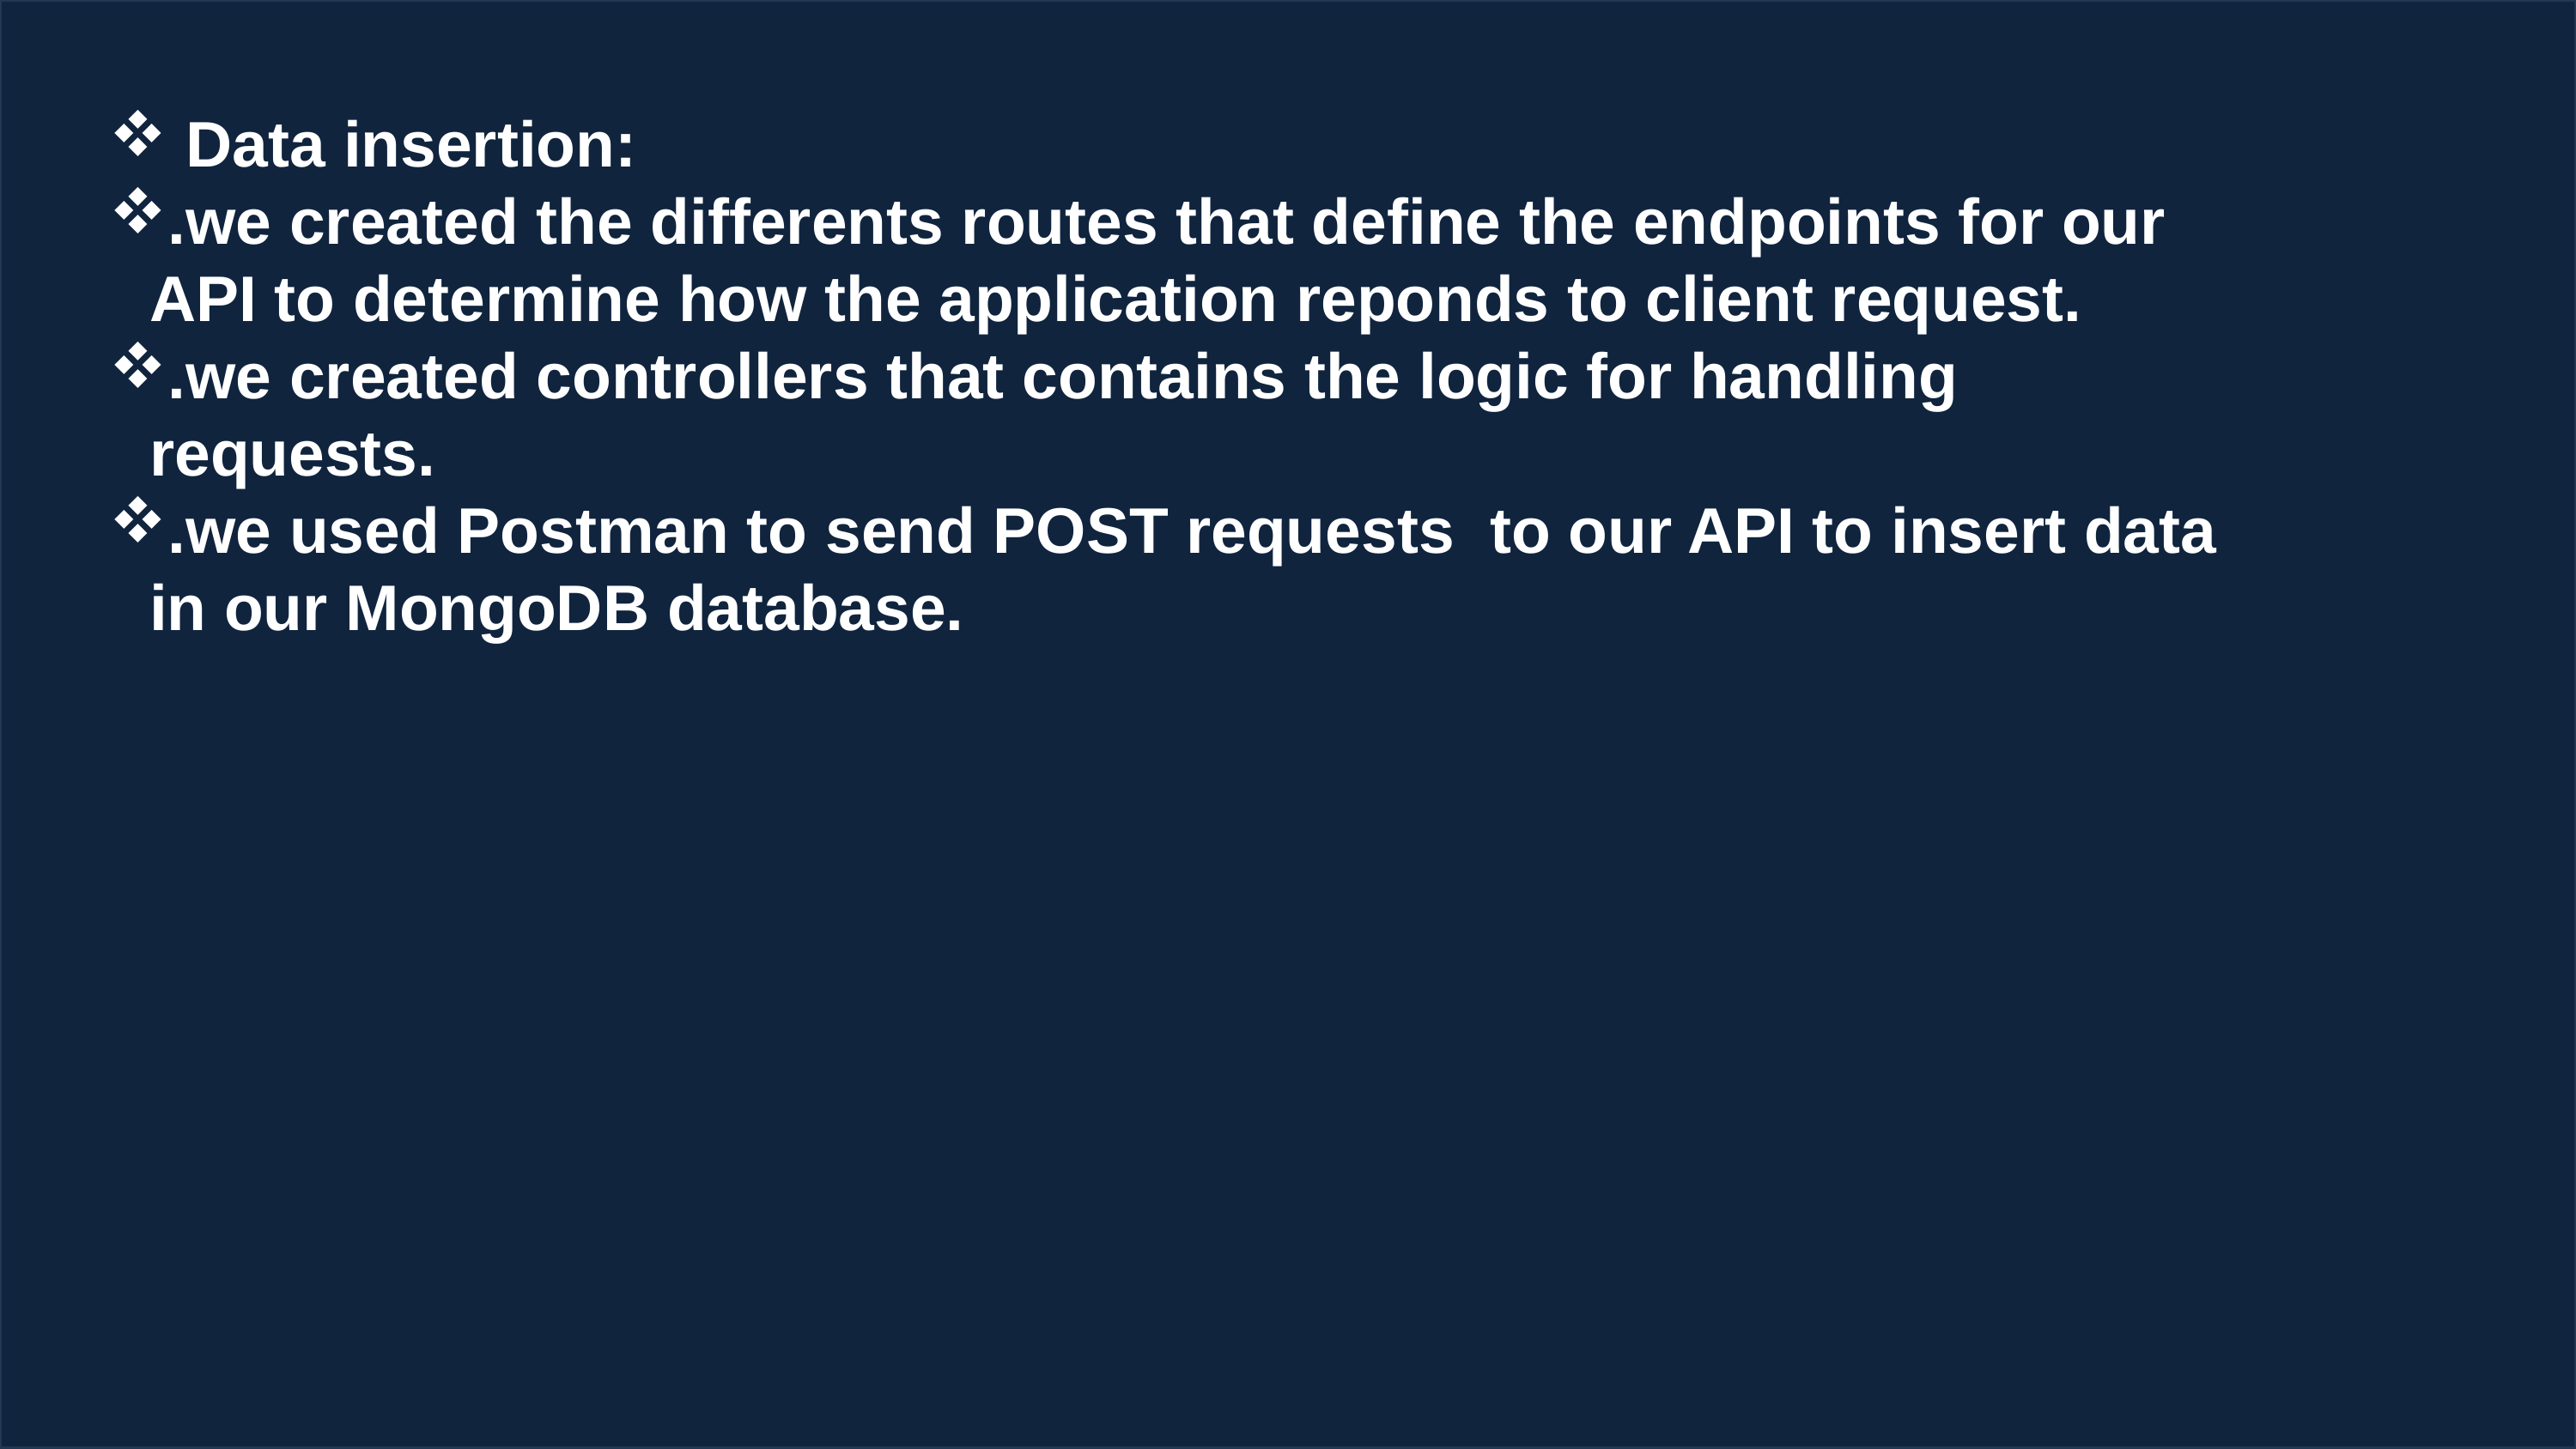

Data insertion:
.we created the differents routes that define the endpoints for our API to determine how the application reponds to client request.
.we created controllers that contains the logic for handling requests.
.we used Postman to send POST requests  to our API to insert data in our MongoDB database.